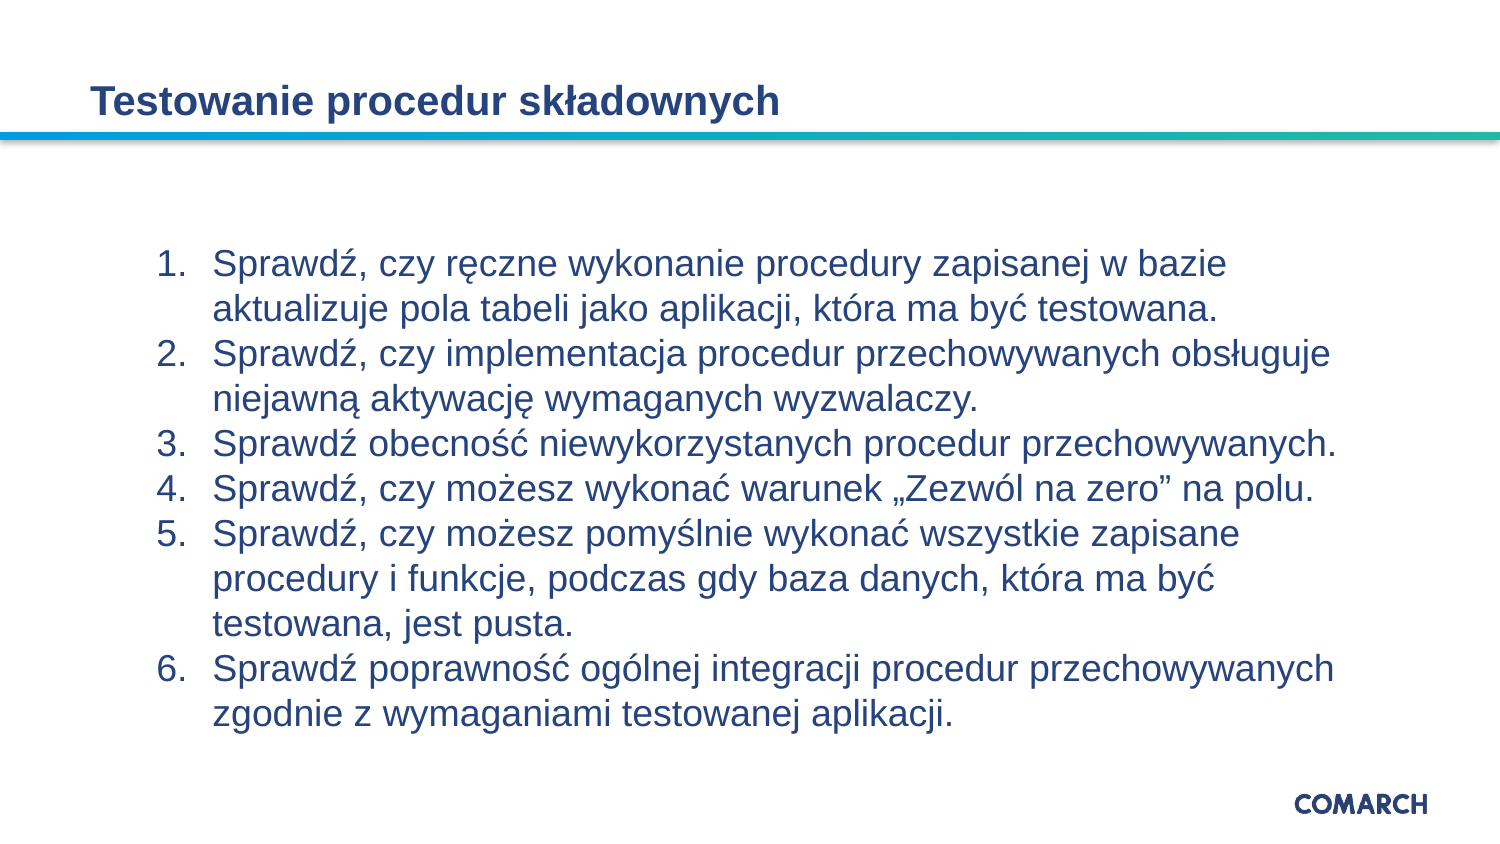

# Testowanie procedur składownych
Sprawdź, czy ręczne wykonanie procedury zapisanej w bazie aktualizuje pola tabeli jako aplikacji, która ma być testowana.
Sprawdź, czy implementacja procedur przechowywanych obsługuje niejawną aktywację wymaganych wyzwalaczy.
Sprawdź obecność niewykorzystanych procedur przechowywanych.
Sprawdź, czy możesz wykonać warunek „Zezwól na zero” na polu.
Sprawdź, czy możesz pomyślnie wykonać wszystkie zapisane procedury i funkcje, podczas gdy baza danych, która ma być testowana, jest pusta.
Sprawdź poprawność ogólnej integracji procedur przechowywanych zgodnie z wymaganiami testowanej aplikacji.